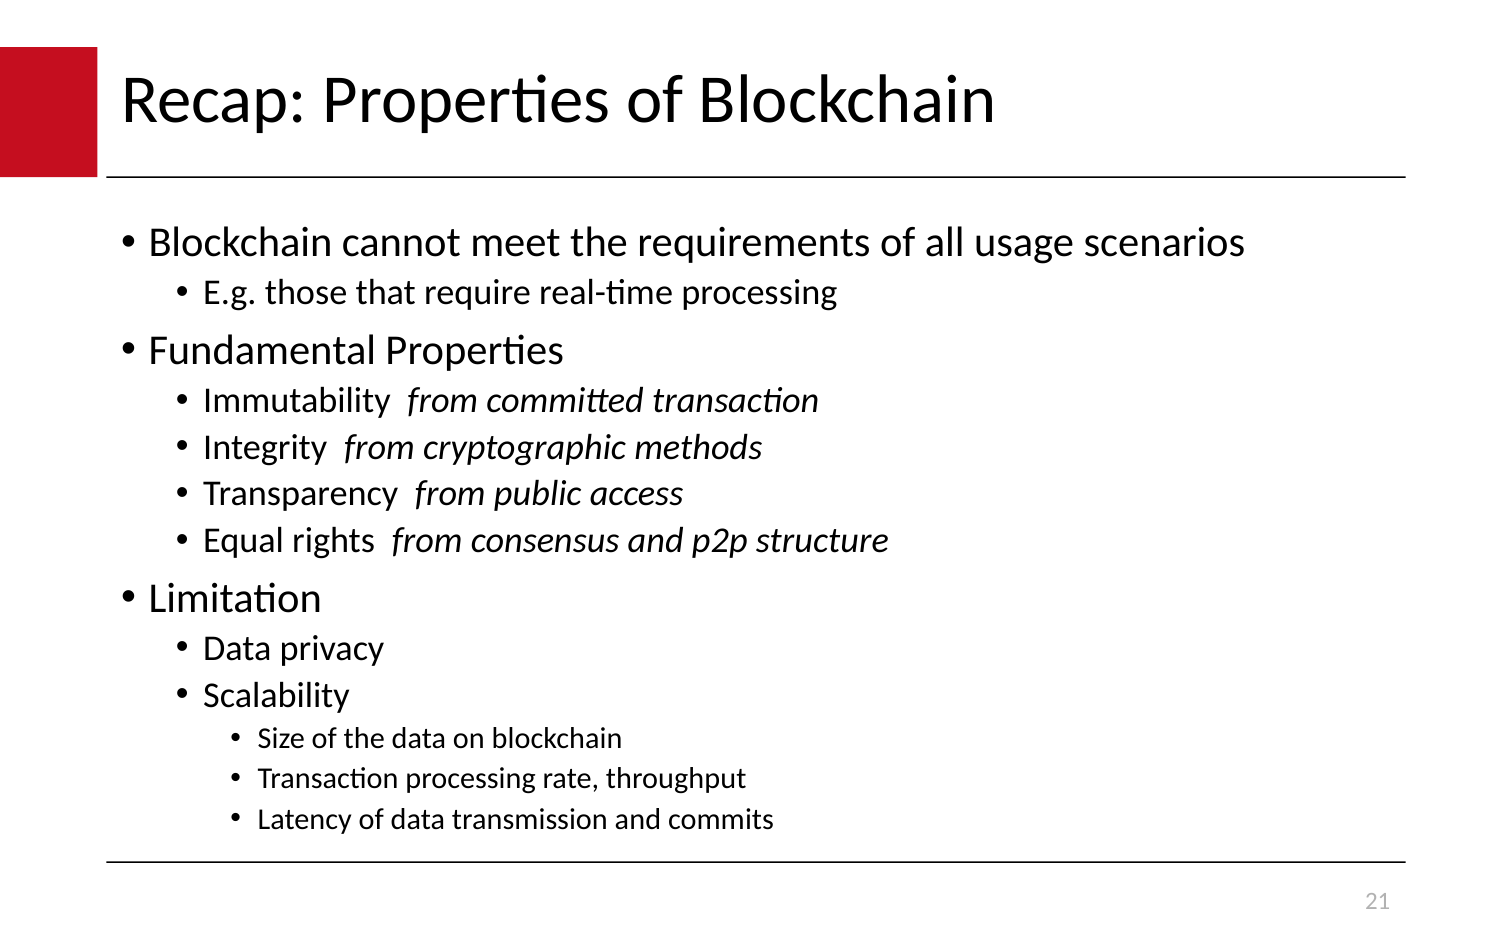

# Recap: Properties of Blockchain
Blockchain cannot meet the requirements of all usage scenarios
E.g. those that require real-time processing
Fundamental Properties
Immutability  from committed transaction
Integrity  from cryptographic methods
Transparency  from public access
Equal rights  from consensus and p2p structure
Limitation
Data privacy
Scalability
Size of the data on blockchain
Transaction processing rate, throughput
Latency of data transmission and commits

21